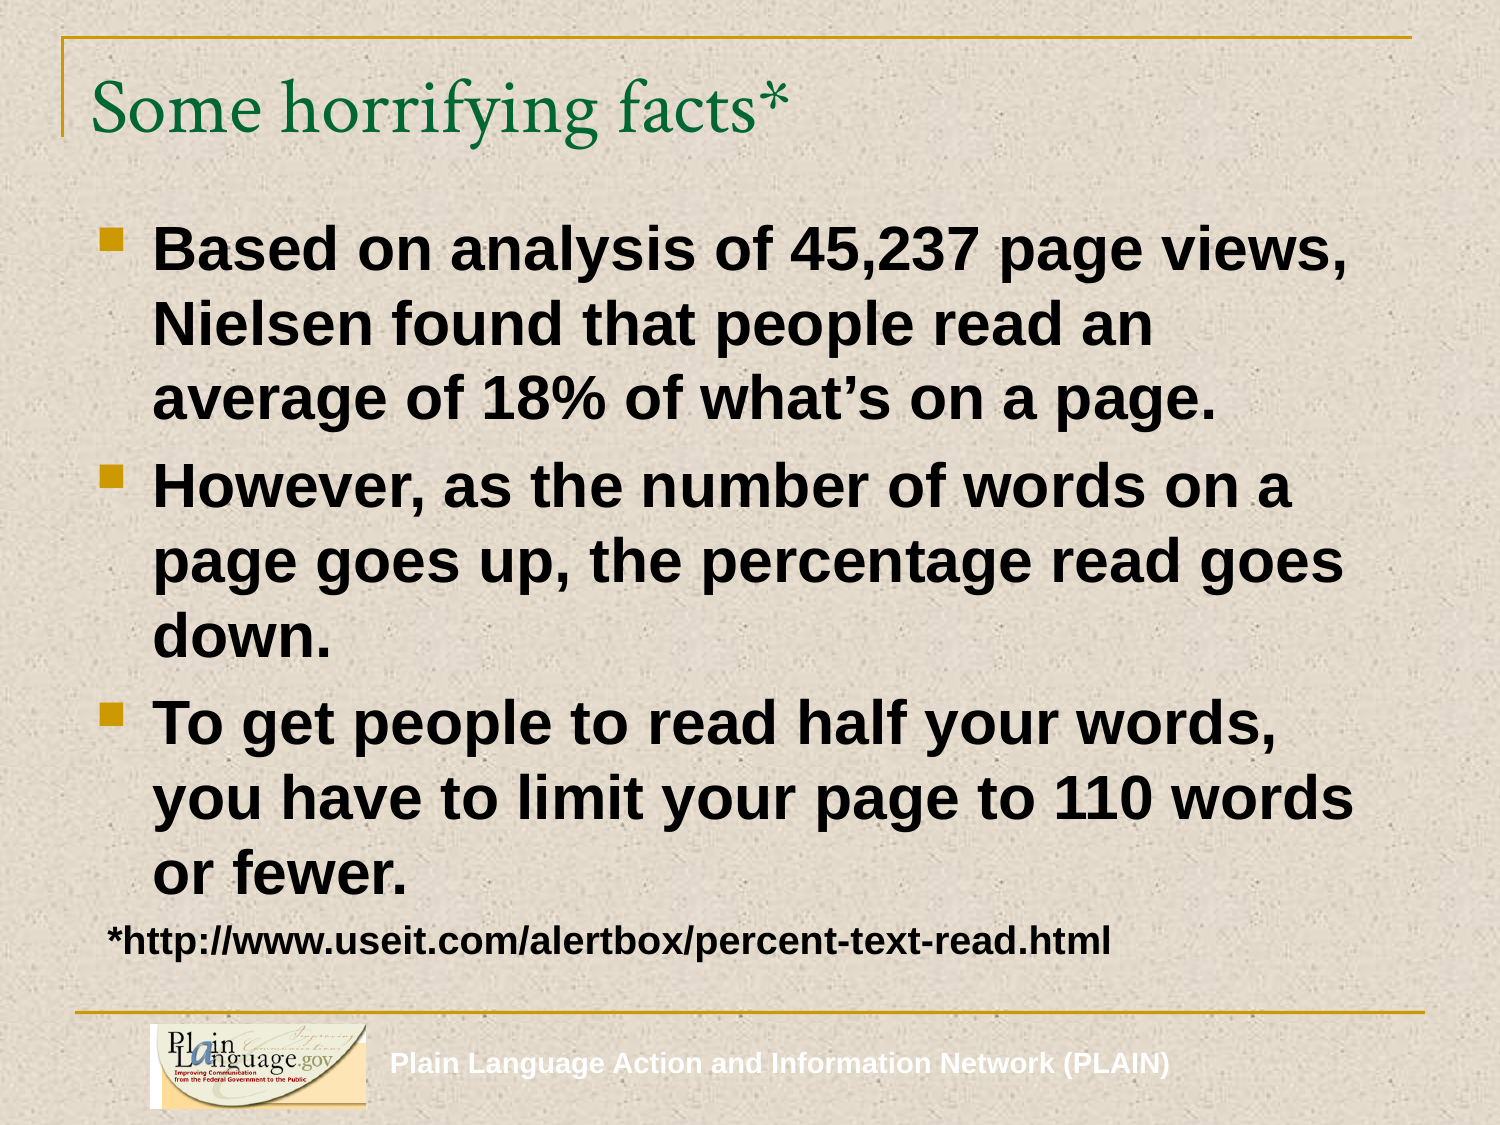

# Some horrifying facts*
Based on analysis of 45,237 page views, Nielsen found that people read an average of 18% of what’s on a page.
However, as the number of words on a page goes up, the percentage read goes down.
To get people to read half your words, you have to limit your page to 110 words or fewer.
 *http://www.useit.com/alertbox/percent-text-read.html